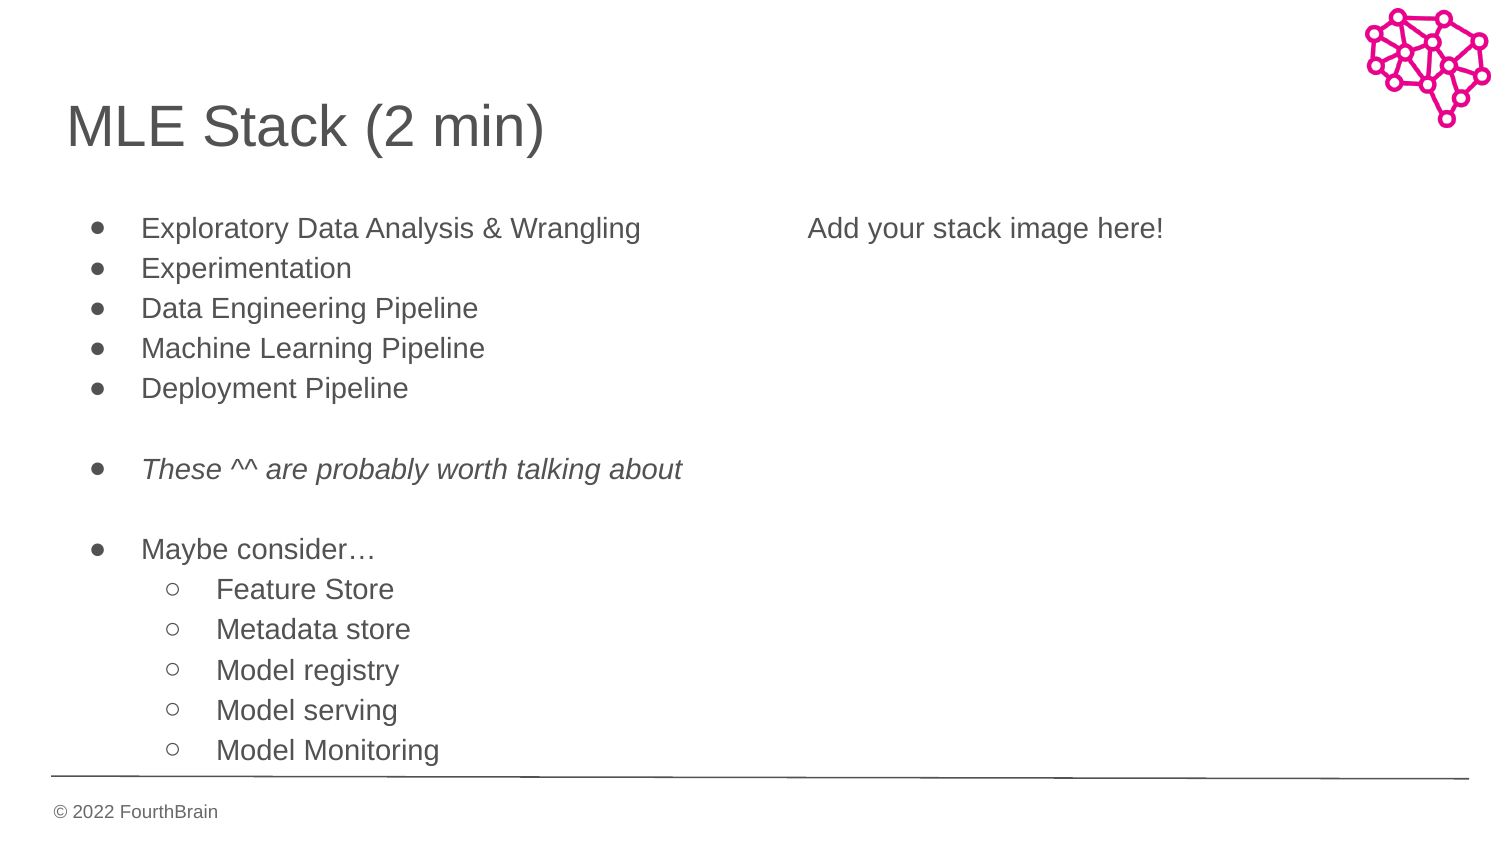

# MLE Stack (2 min)
Exploratory Data Analysis & Wrangling
Experimentation
Data Engineering Pipeline
Machine Learning Pipeline
Deployment Pipeline

These ^^ are probably worth talking about

Maybe consider…
Feature Store
Metadata store
Model registry
Model serving
Model Monitoring
Add your stack image here!